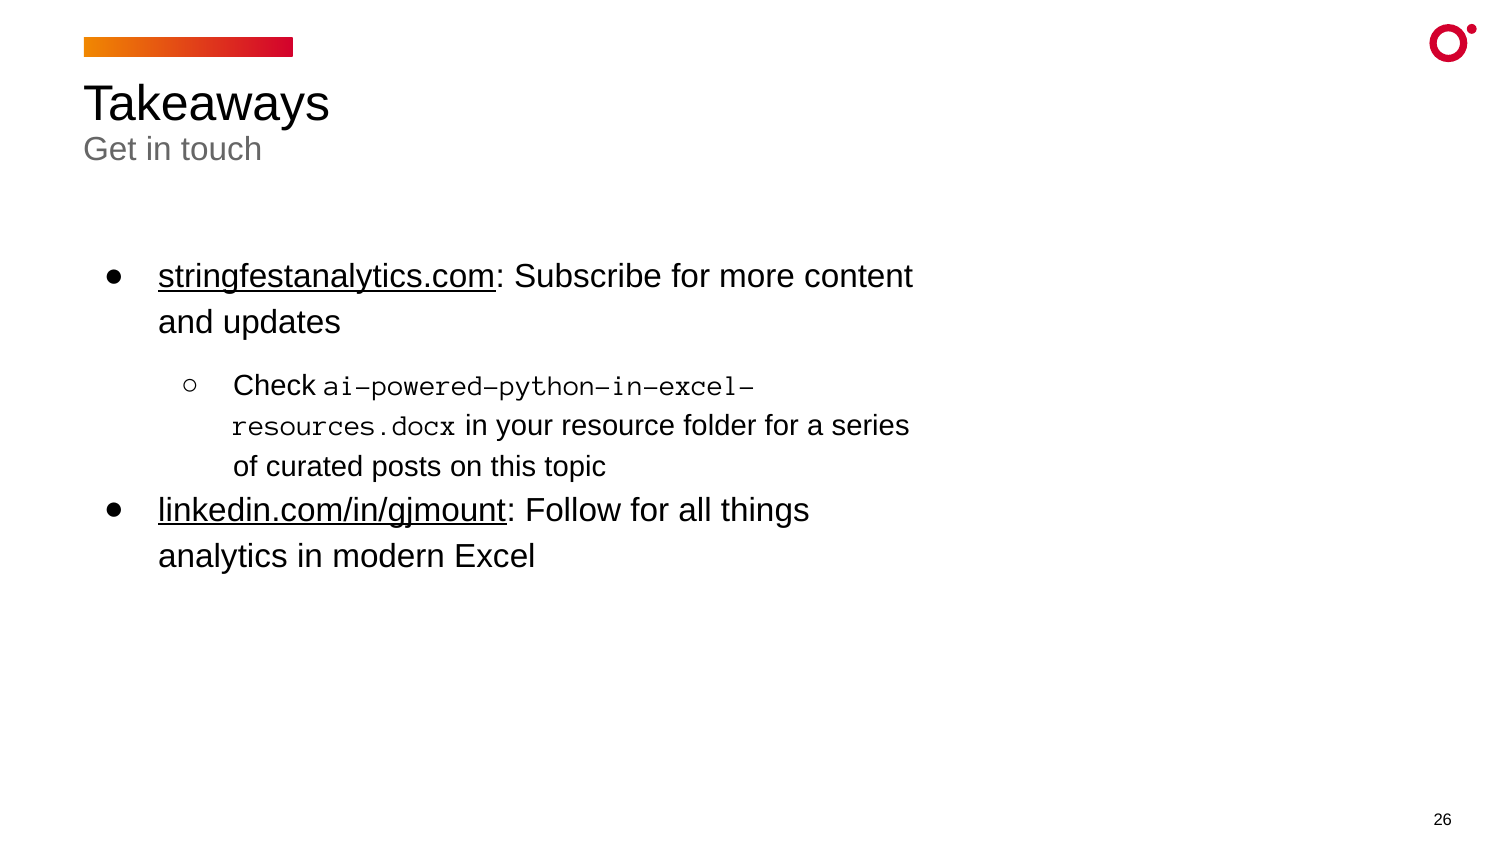

# Takeaways
Get in touch
stringfestanalytics.com: Subscribe for more content and updates
Check ai-powered-python-in-excel-resources.docx in your resource folder for a series of curated posts on this topic
linkedin.com/in/gjmount: Follow for all things analytics in modern Excel

26